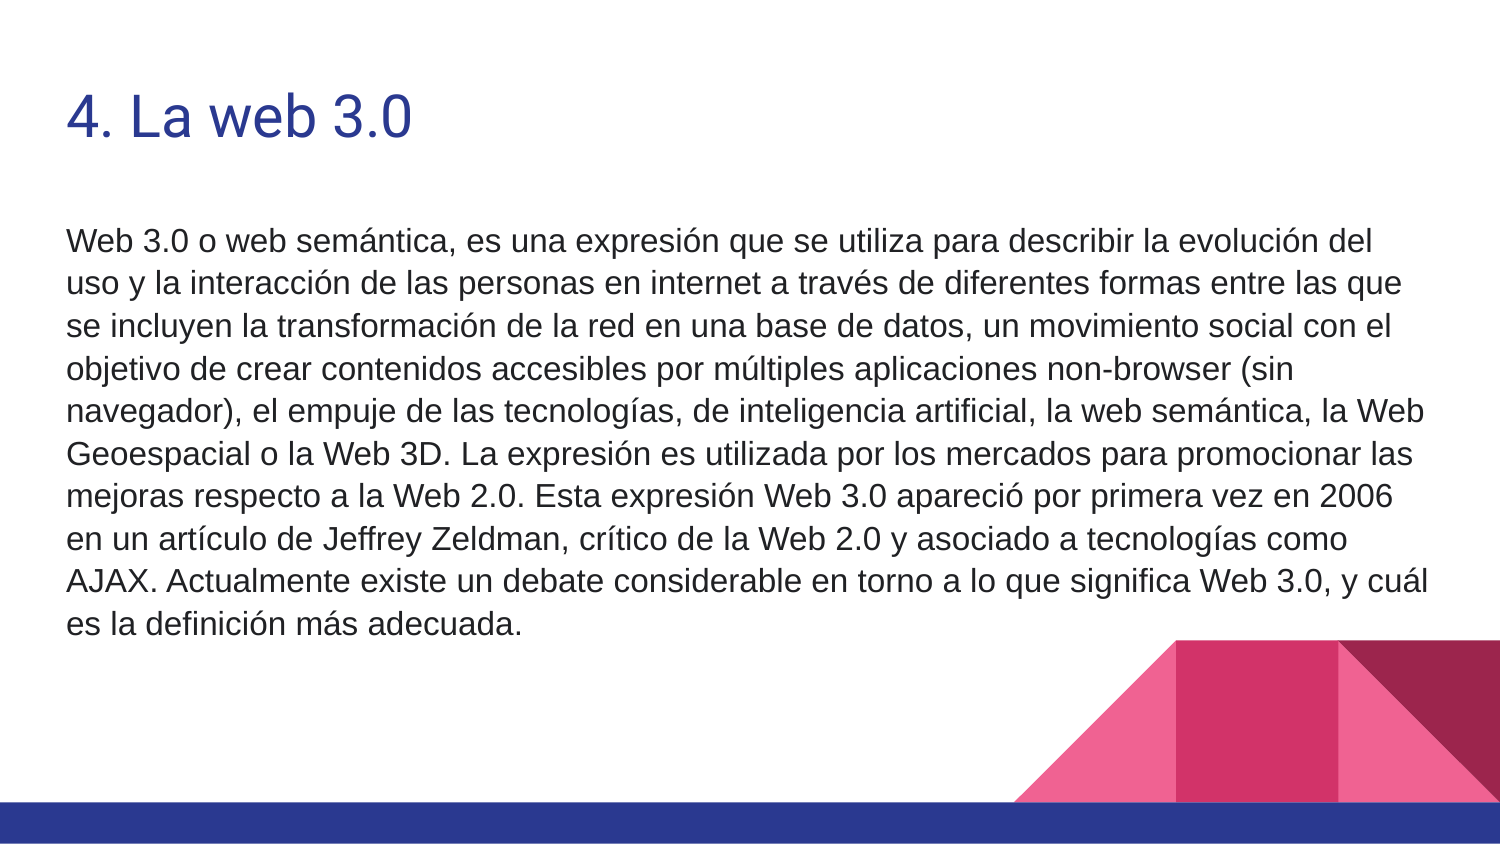

# 4. La web 3.0
Web 3.0 o web semántica, es una expresión que se utiliza para describir la evolución del uso y la interacción de las personas en internet a través de diferentes formas entre las que se incluyen la transformación de la red en una base de datos, un movimiento social con el objetivo de crear contenidos accesibles por múltiples aplicaciones non-browser (sin navegador), el empuje de las tecnologías, de inteligencia artificial, la web semántica, la Web Geoespacial o la Web 3D. La expresión es utilizada por los mercados para promocionar las mejoras respecto a la Web 2.0. Esta expresión Web 3.0 apareció por primera vez en 2006 en un artículo de Jeffrey Zeldman, crítico de la Web 2.0 y asociado a tecnologías como AJAX. Actualmente existe un debate considerable en torno a lo que significa Web 3.0, y cuál es la definición más adecuada.